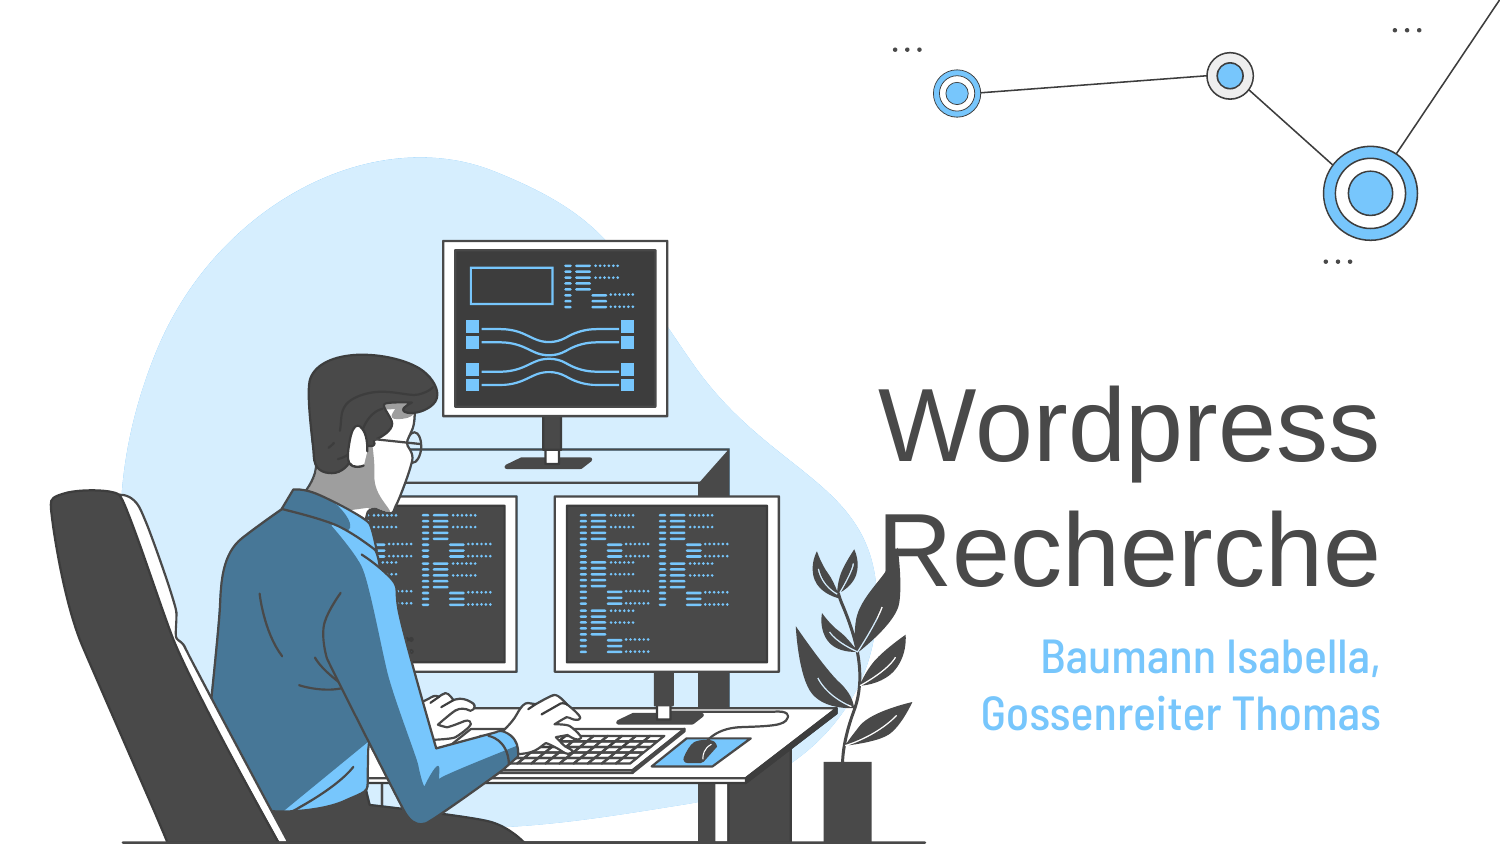

# Wordpress Recherche
Baumann Isabella, Gossenreiter Thomas